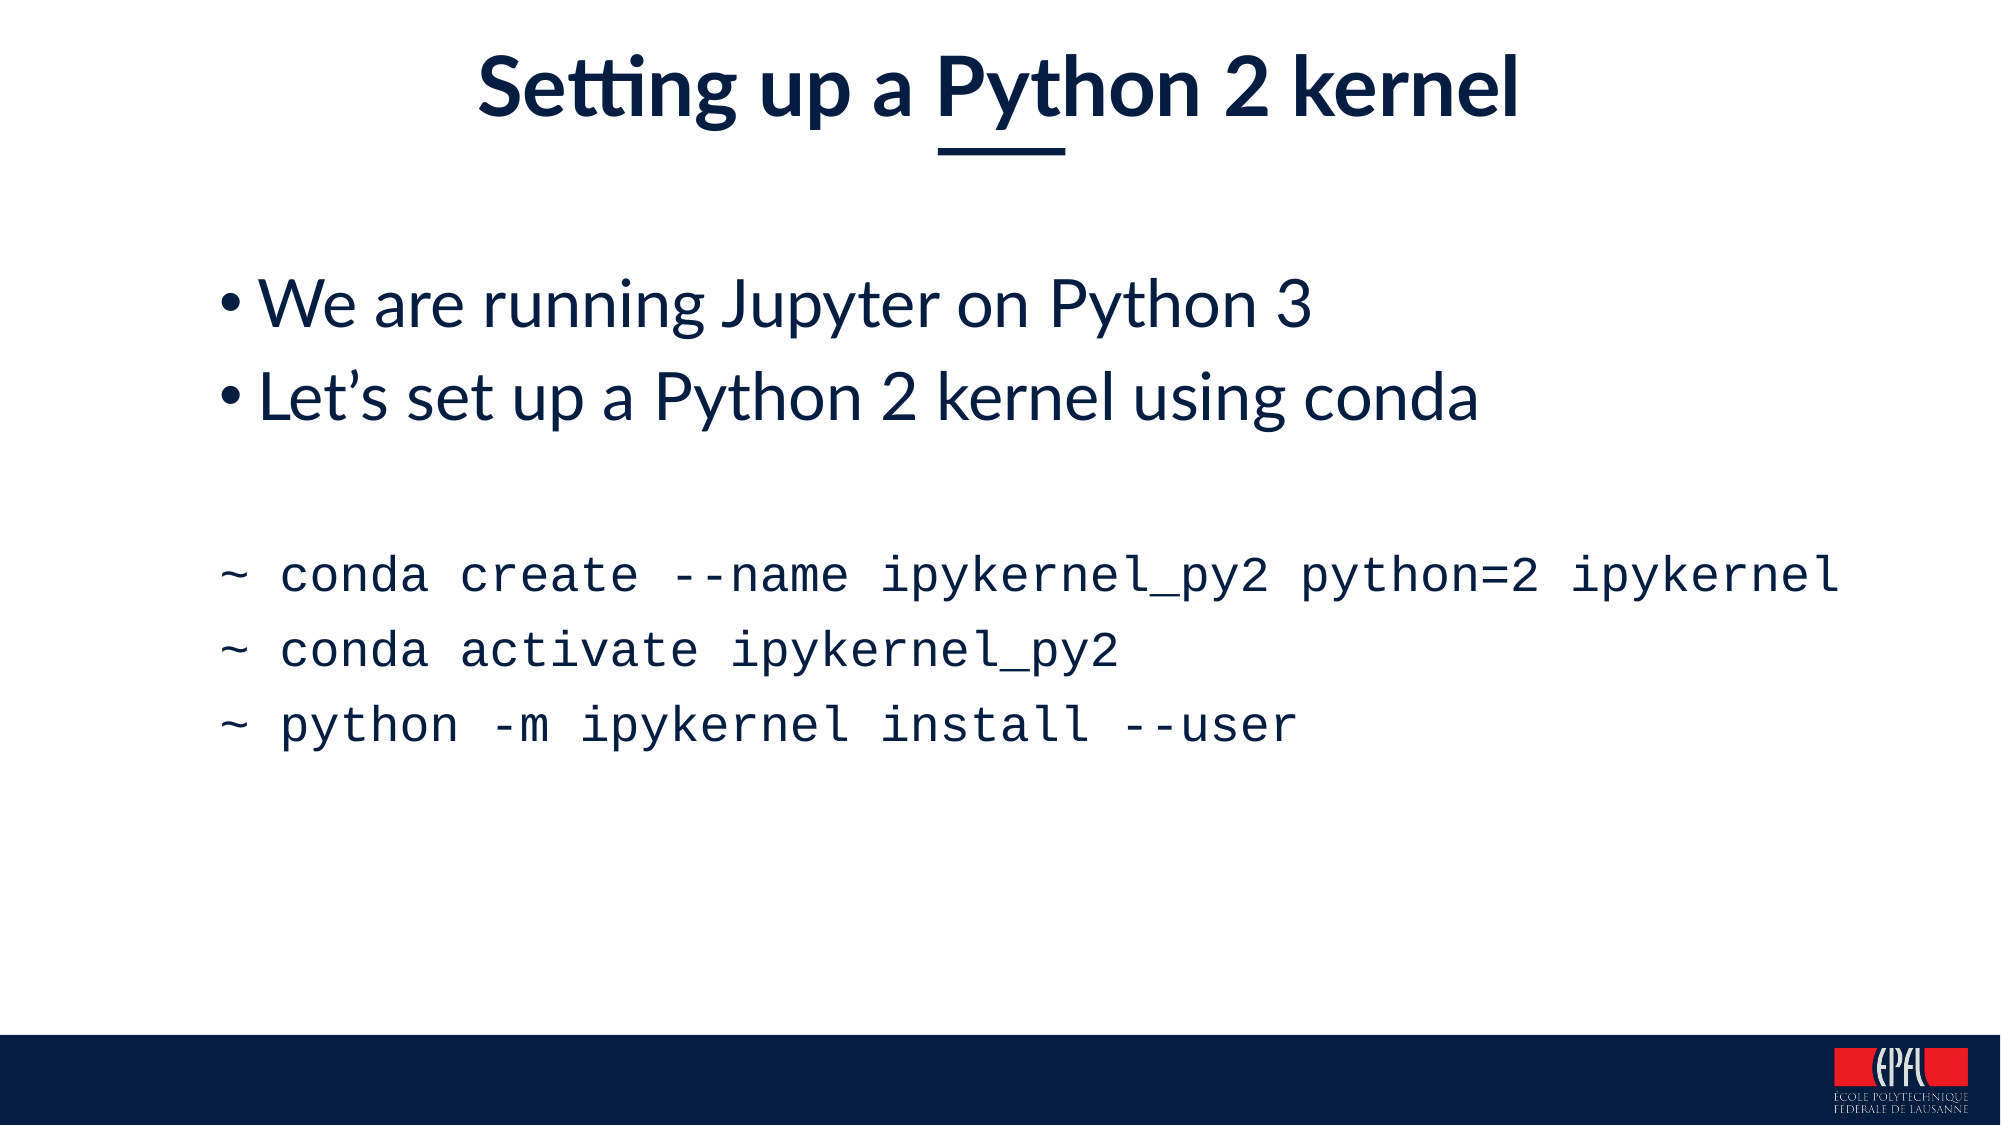

Setting up a Python 2 kernel

We are running Jupyter on Python 3
Let’s set up a Python 2 kernel using conda

~ conda create --name ipykernel_py2 python=2 ipykernel
~ conda activate ipykernel_py2
~ python -m ipykernel install --user